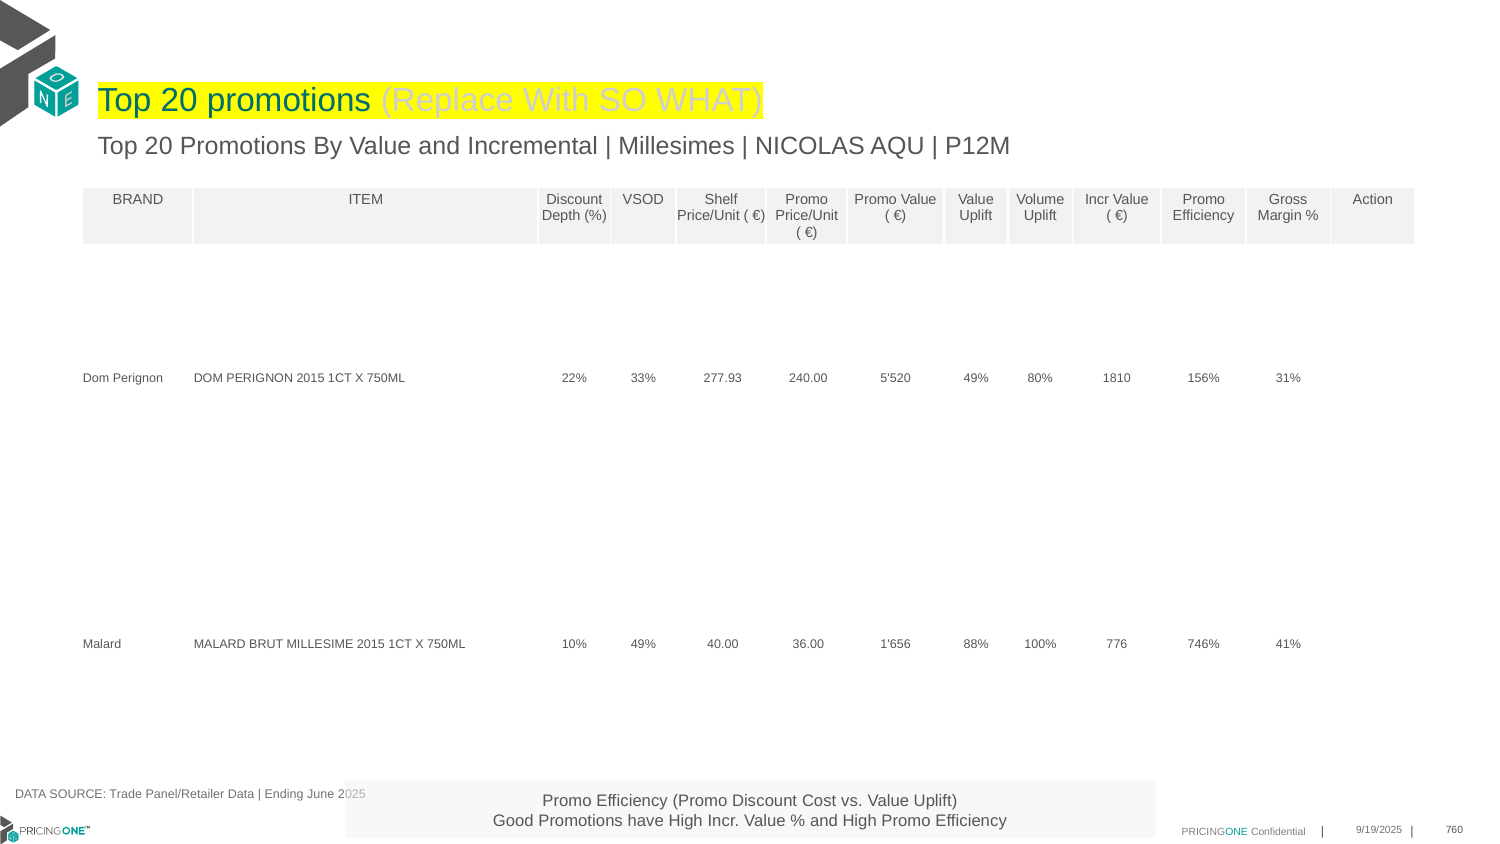

# Top 20 promotions (Replace With SO WHAT)
Top 20 Promotions By Value and Incremental | Millesimes | NICOLAS AQU | P12M
| BRAND | ITEM | Discount Depth (%) | VSOD | Shelf Price/Unit ( €) | Promo Price/Unit ( €) | Promo Value ( €) | Value Uplift | Volume Uplift | Incr Value ( €) | Promo Efficiency | Gross Margin % | Action |
| --- | --- | --- | --- | --- | --- | --- | --- | --- | --- | --- | --- | --- |
| Dom Perignon | DOM PERIGNON 2015 1CT X 750ML | 22% | 33% | 277.93 | 240.00 | 5'520 | 49% | 80% | 1810 | 156% | 31% |  |
| Malard | MALARD BRUT MILLESIME 2015 1CT X 750ML | 10% | 49% | 40.00 | 36.00 | 1'656 | 88% | 100% | 776 | 746% | 41% |  |
DATA SOURCE: Trade Panel/Retailer Data | Ending June 2025
Promo Efficiency (Promo Discount Cost vs. Value Uplift)
Good Promotions have High Incr. Value % and High Promo Efficiency

9/19/2025
760